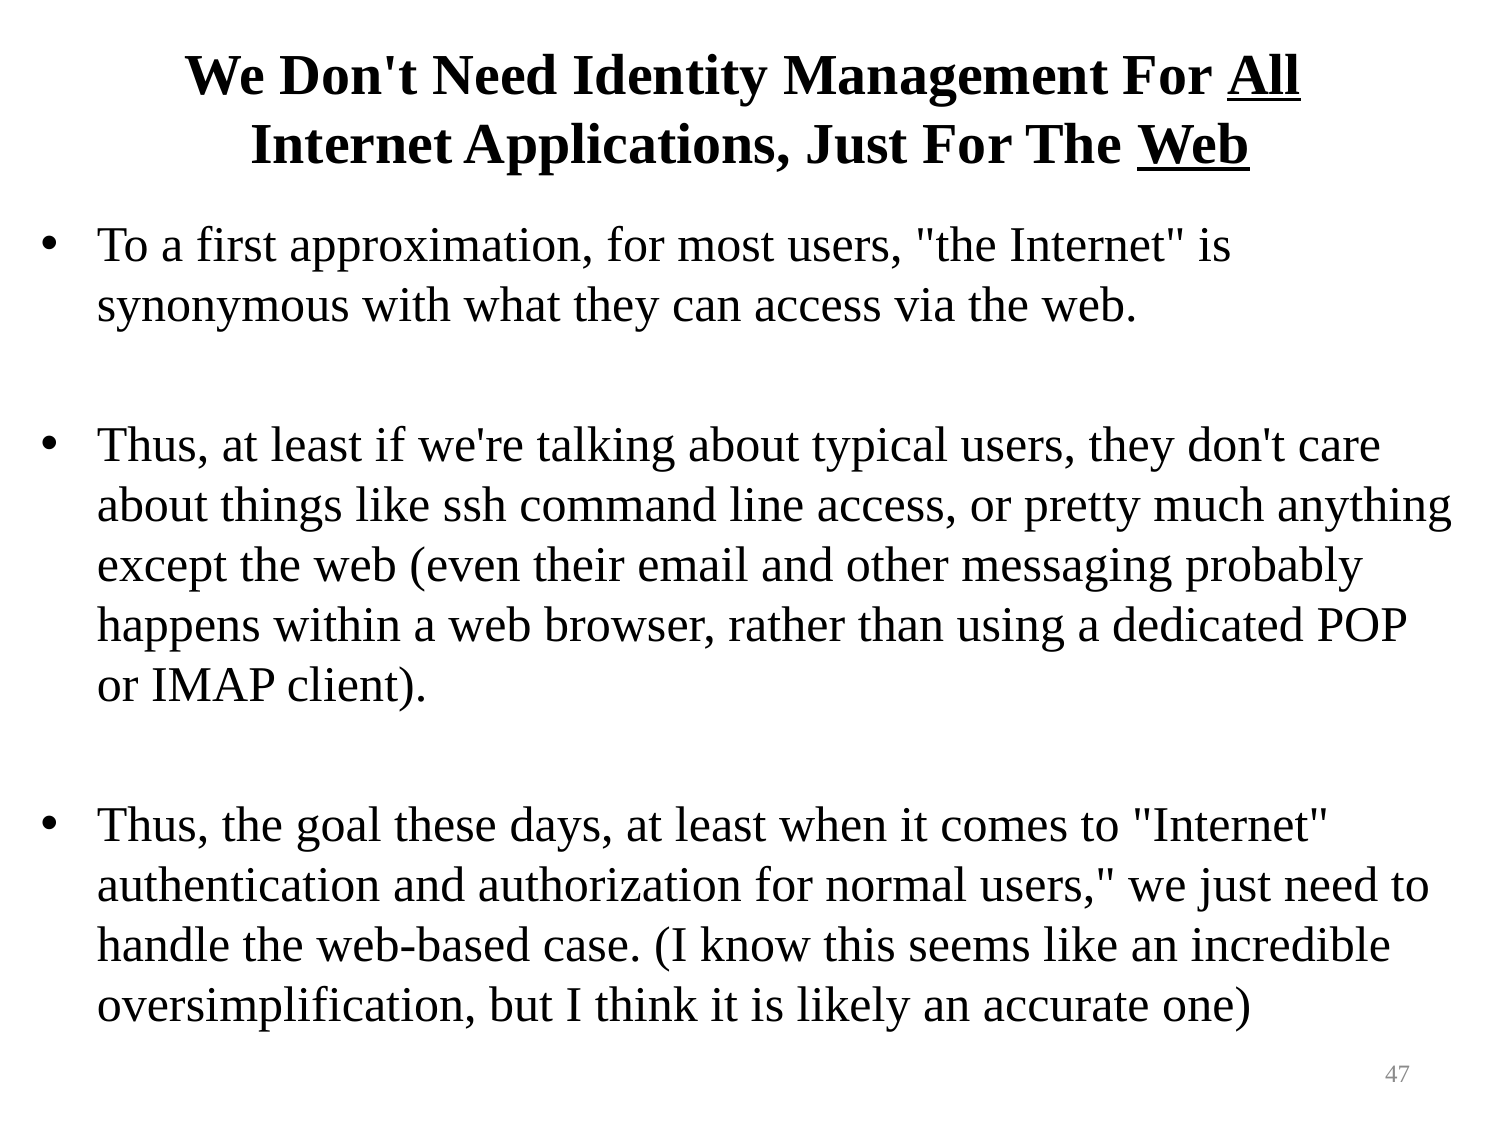

# We Don't Need Identity Management For All Internet Applications, Just For The Web
To a first approximation, for most users, "the Internet" is synonymous with what they can access via the web.

Thus, at least if we're talking about typical users, they don't care about things like ssh command line access, or pretty much anything except the web (even their email and other messaging probably happens within a web browser, rather than using a dedicated POP or IMAP client).

Thus, the goal these days, at least when it comes to "Internet" authentication and authorization for normal users," we just need to handle the web-based case. (I know this seems like an incredible oversimplification, but I think it is likely an accurate one)
47